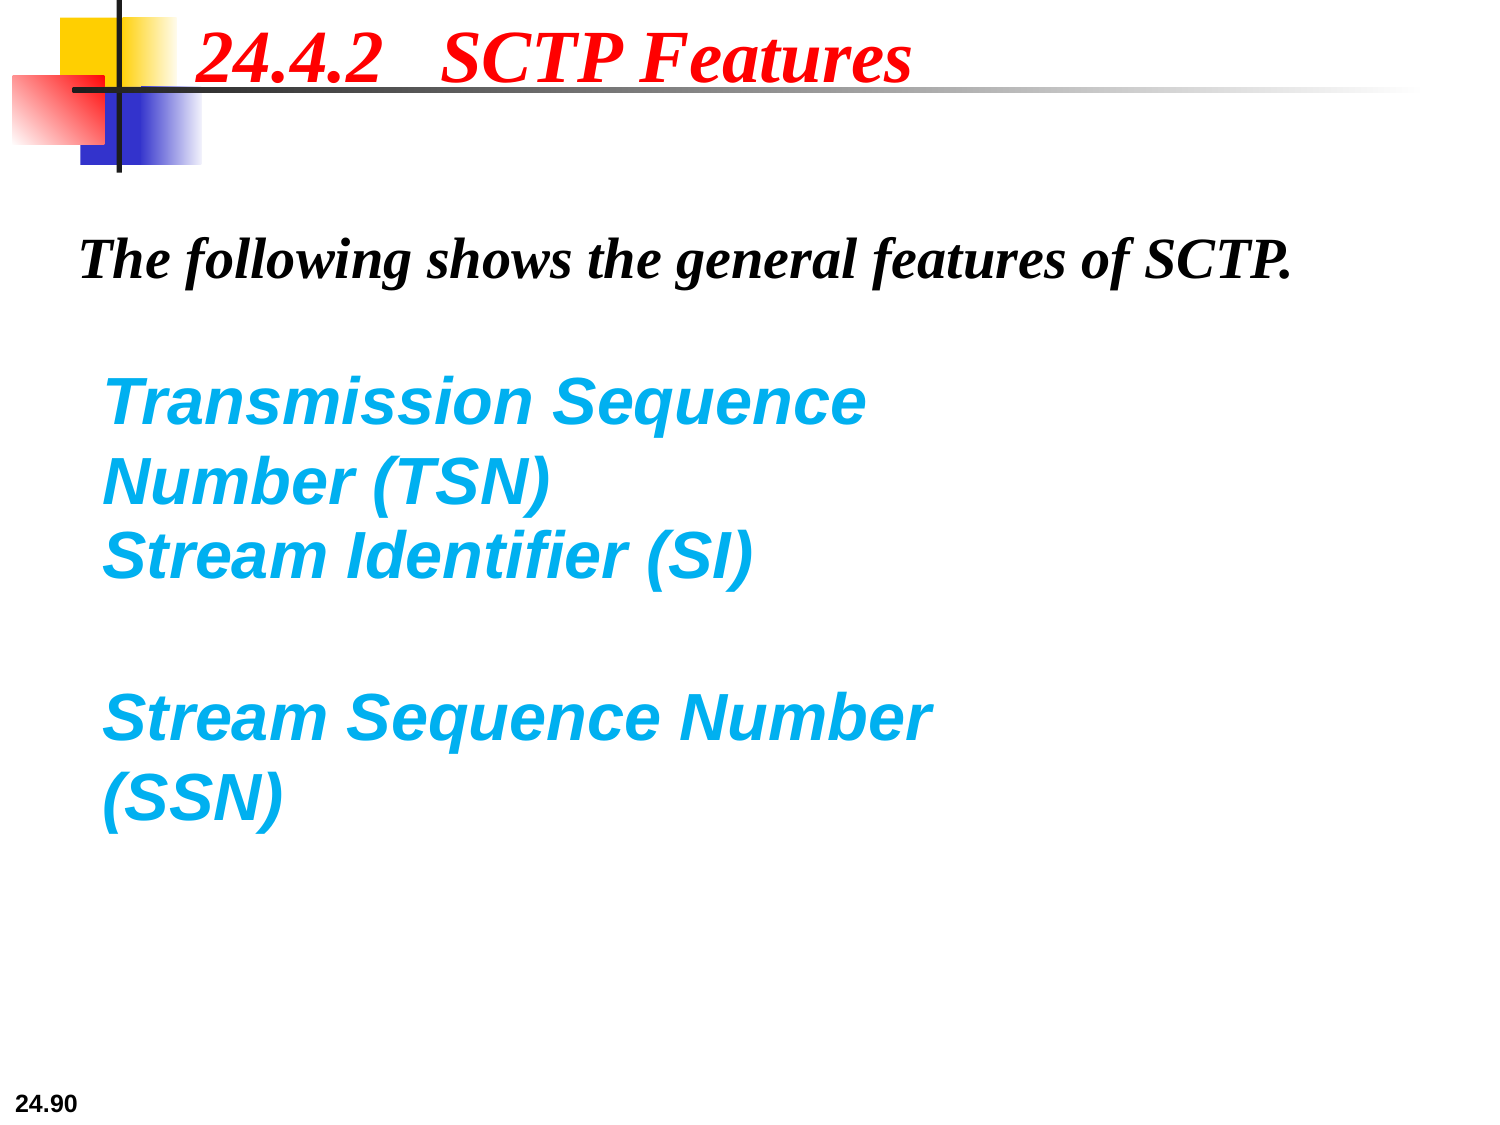

24.4.2   SCTP Features

The following shows the general features of SCTP.
Transmission Sequence Number (TSN)
Stream Identifier (SI)
Stream Sequence Number (SSN)
24.90